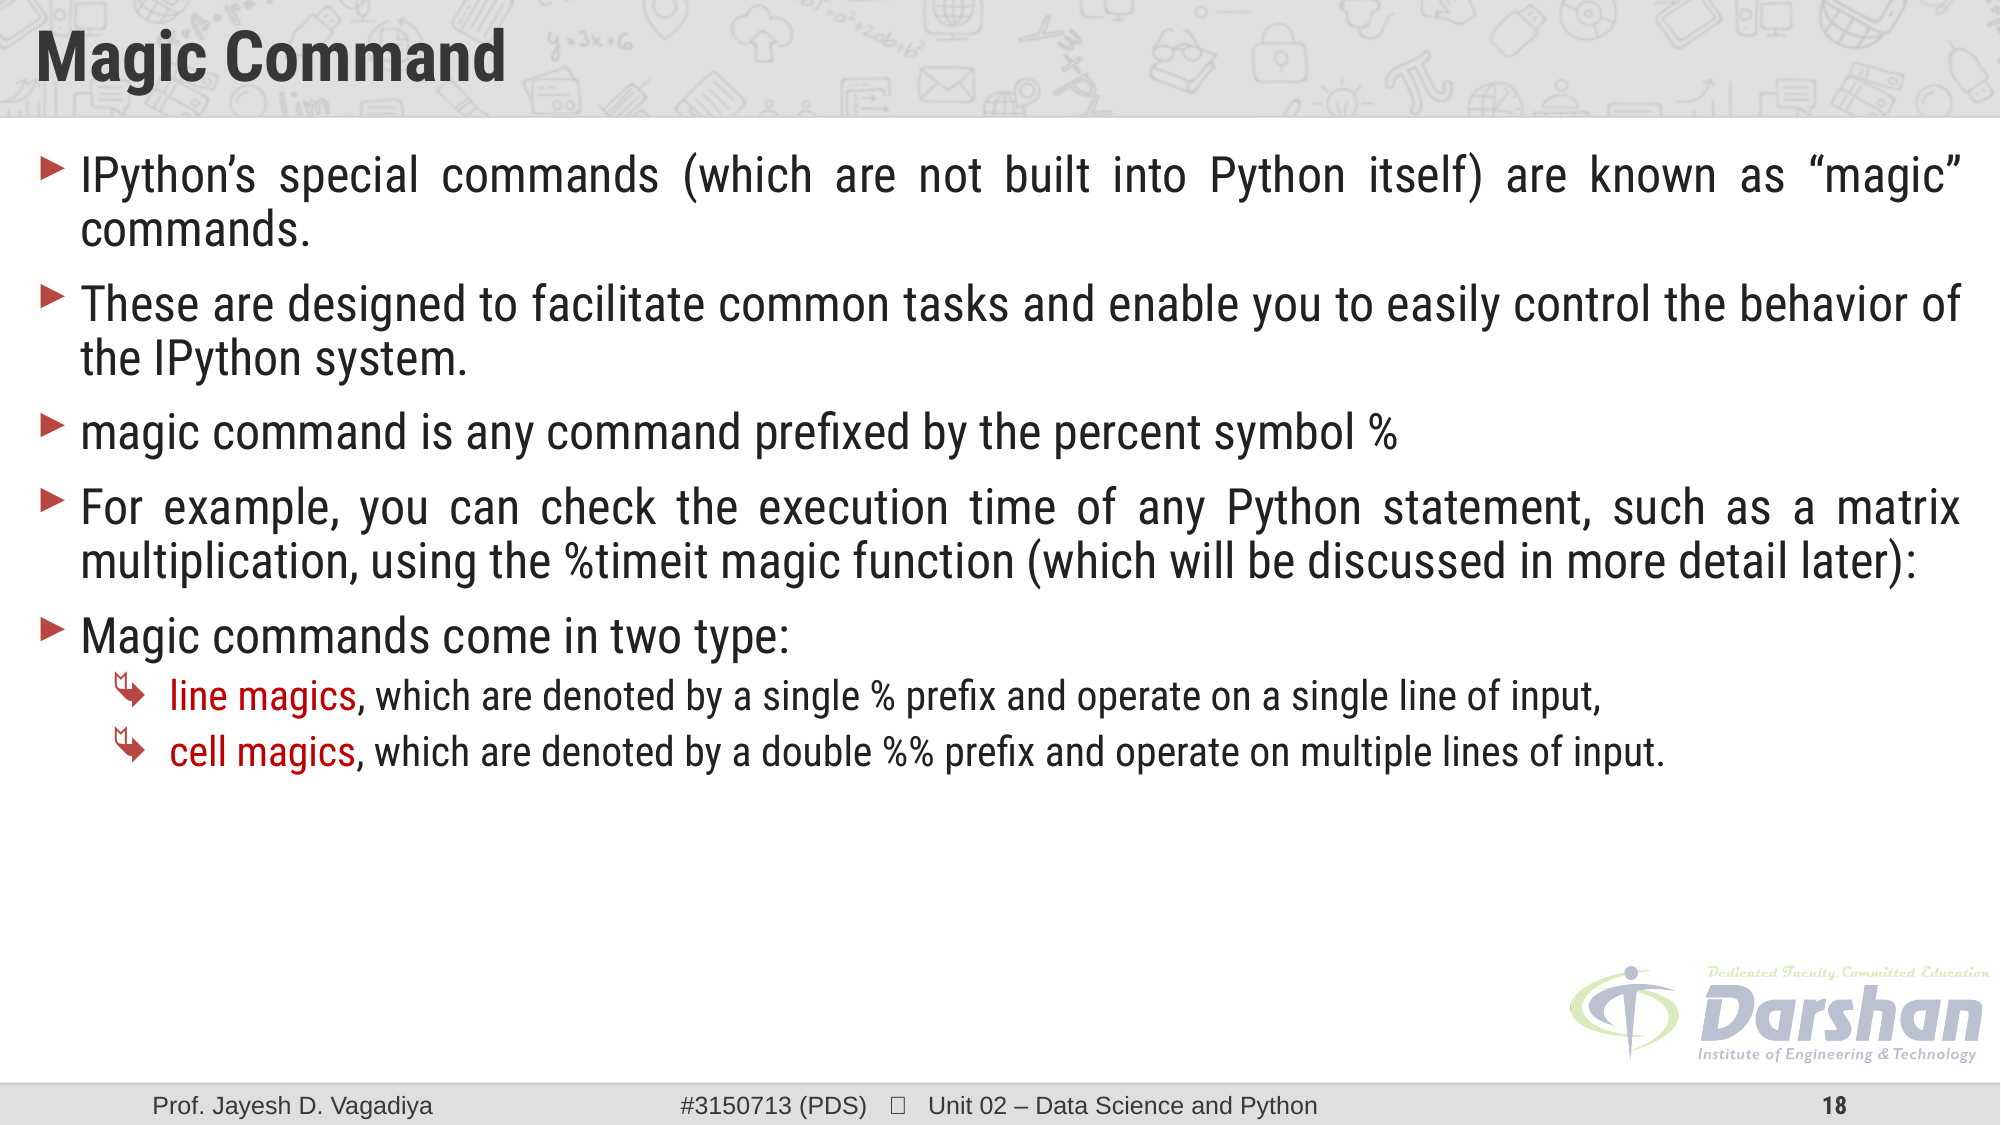

# Magic Command
IPython’s special commands (which are not built into Python itself) are known as “magic” commands.
These are designed to facilitate common tasks and enable you to easily control the behavior of the IPython system.
magic command is any command prefixed by the percent symbol %
For example, you can check the execution time of any Python statement, such as a matrix multiplication, using the %timeit magic function (which will be discussed in more detail later):
Magic commands come in two type:
line magics, which are denoted by a single % prefix and operate on a single line of input,
cell magics, which are denoted by a double %% prefix and operate on multiple lines of input.